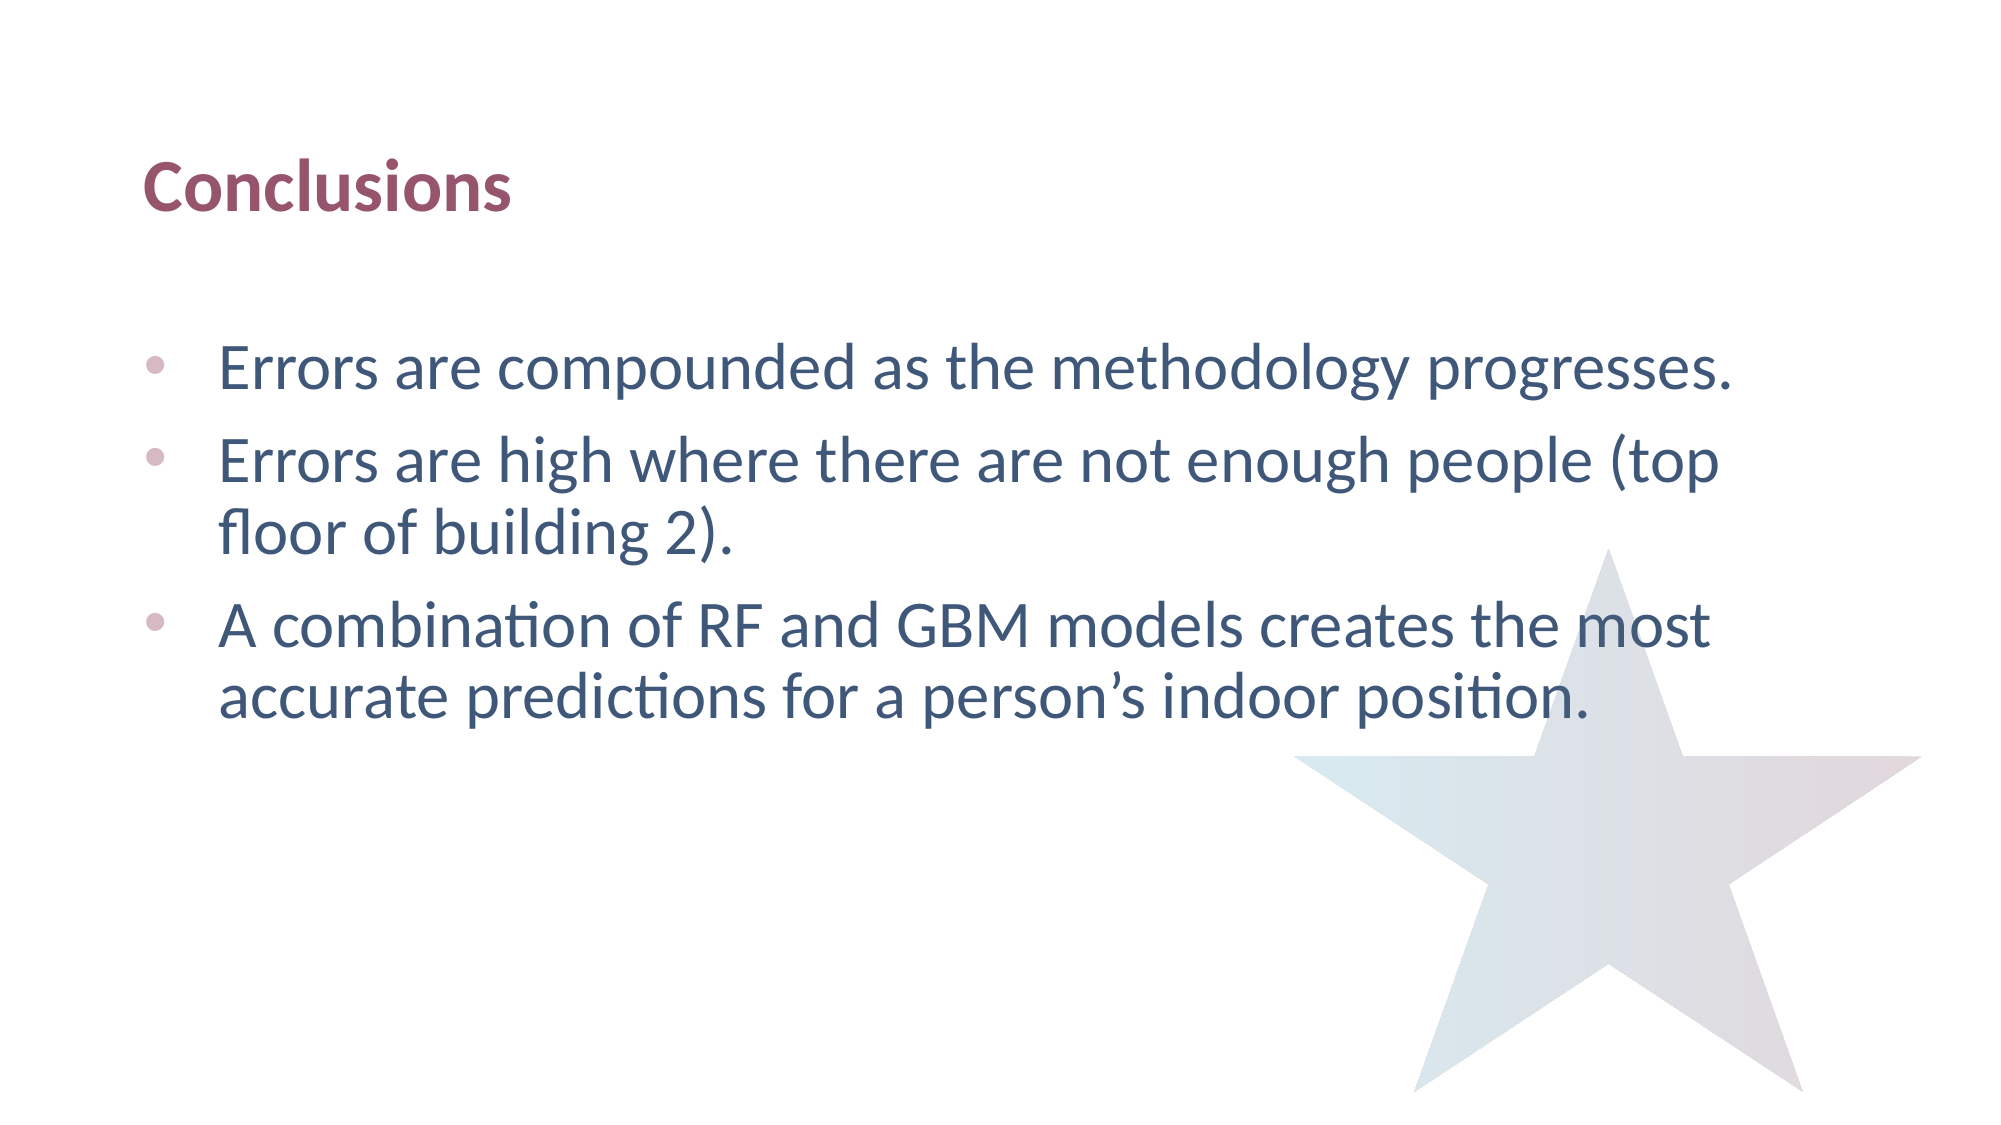

# Conclusions

Errors are compounded as the methodology progresses.
Errors are high where there are not enough people (top floor of building 2).
A combination of RF and GBM models creates the most accurate predictions for a person’s indoor position.